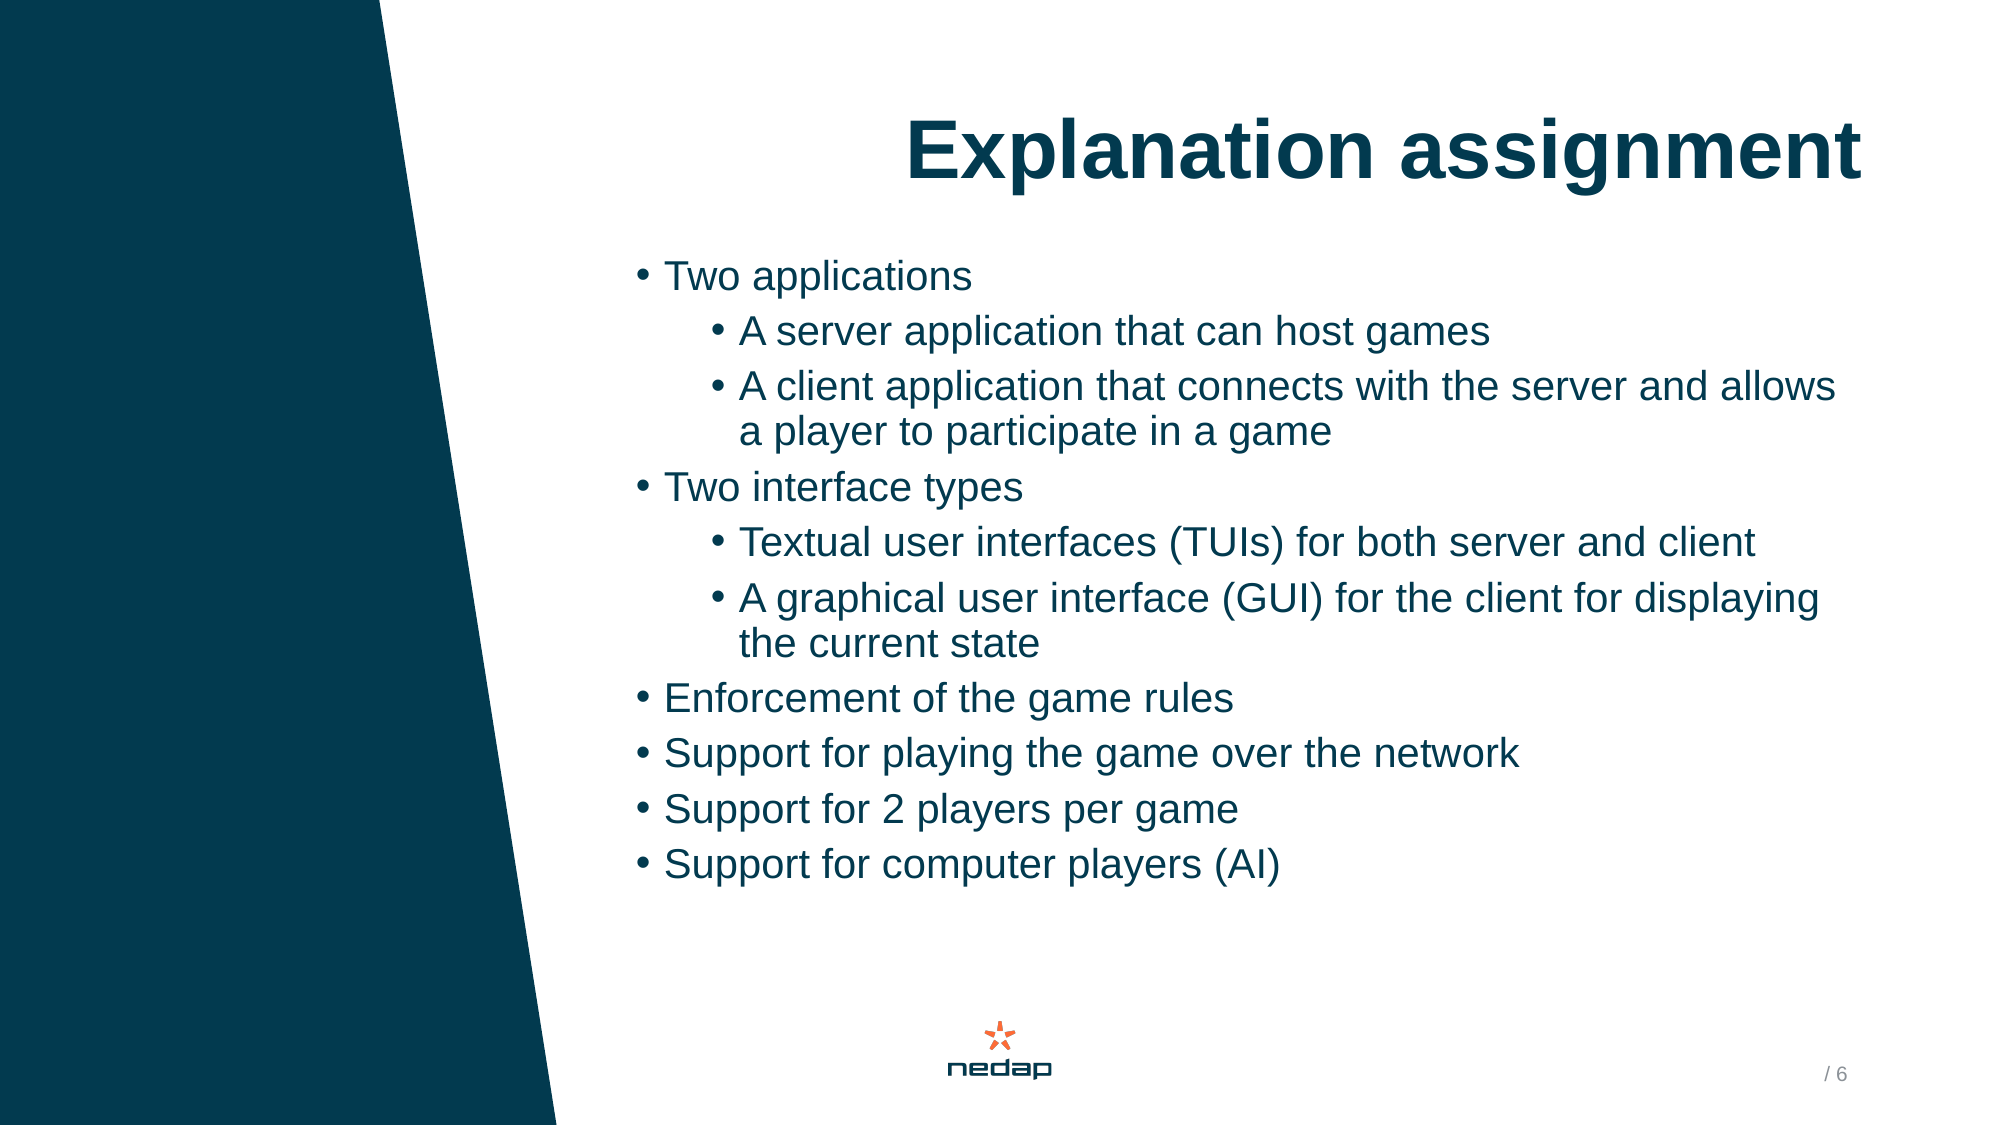

Explanation assignment
Two applications
A server application that can host games
A client application that connects with the server and allows a player to participate in a game
Two interface types
Textual user interfaces (TUIs) for both server and client
A graphical user interface (GUI) for the client for displaying the current state
Enforcement of the game rules
Support for playing the game over the network
Support for 2 players per game
Support for computer players (AI)
 / 6